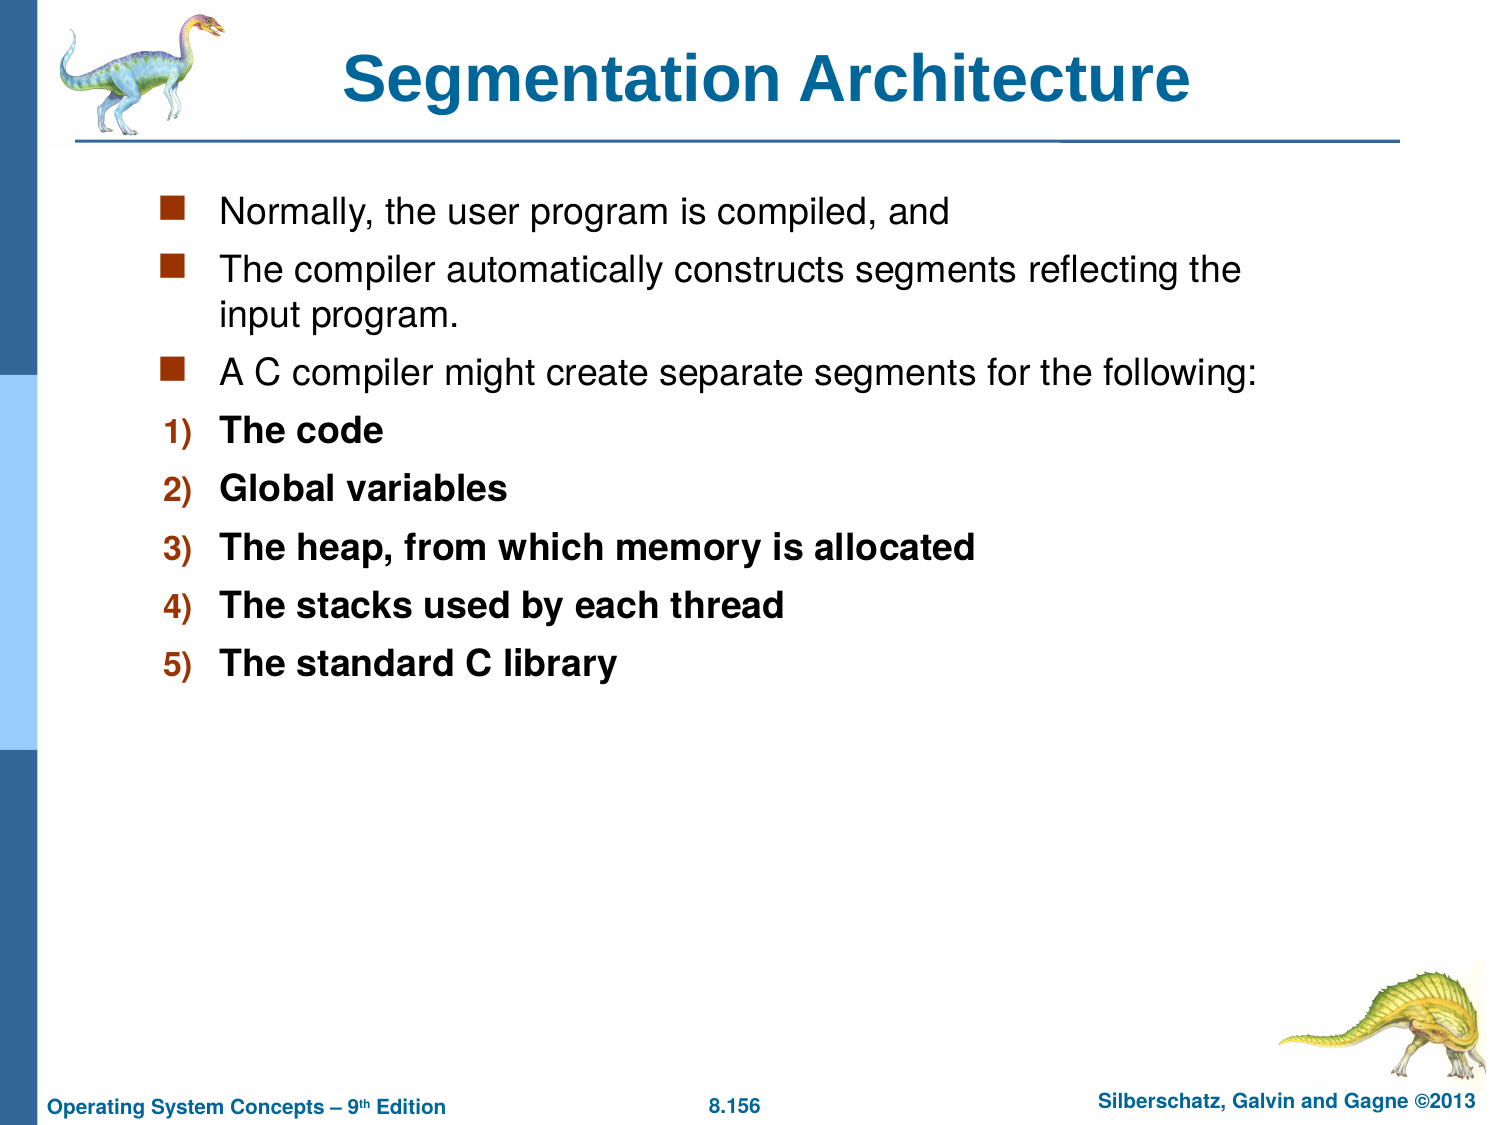

# Segmentation Architecture
Normally, the user program is compiled, and
The compiler automatically constructs segments reflecting the input program.
A C compiler might create separate segments for the following:
The code
Global variables
The heap, from which memory is allocated
The stacks used by each thread
The standard C library